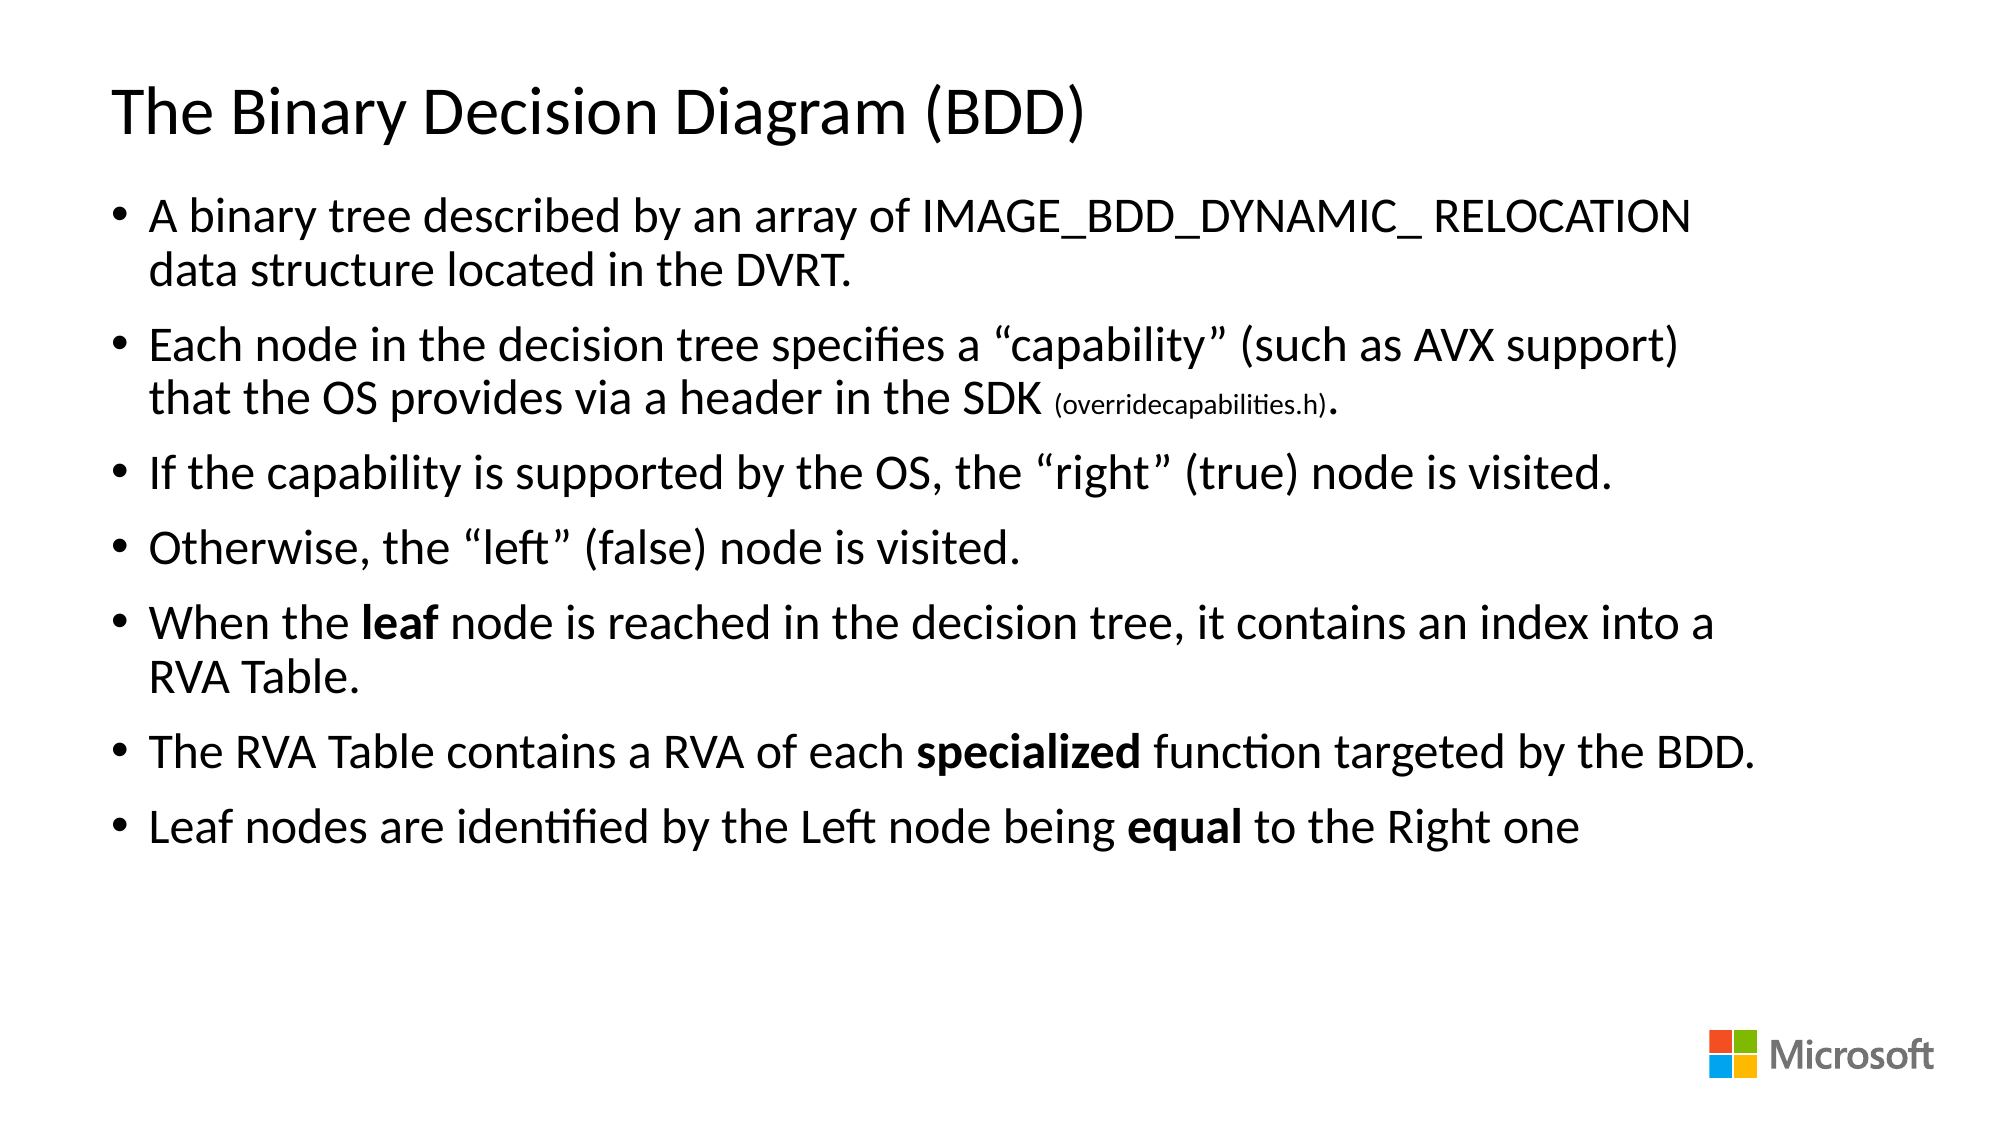

# The Binary Decision Diagram (BDD)
A binary tree described by an array of IMAGE_BDD_DYNAMIC_ RELOCATION  data structure located in the DVRT.
Each node in the decision tree specifies a “capability” (such as AVX support) that the OS provides via a header in the SDK (overridecapabilities.h).
If the capability is supported by the OS, the “right” (true) node is visited.
Otherwise, the “left” (false) node is visited.
When the leaf node is reached in the decision tree, it contains an index into a RVA Table.
The RVA Table contains a RVA of each specialized function targeted by the BDD.
Leaf nodes are identified by the Left node being equal to the Right one